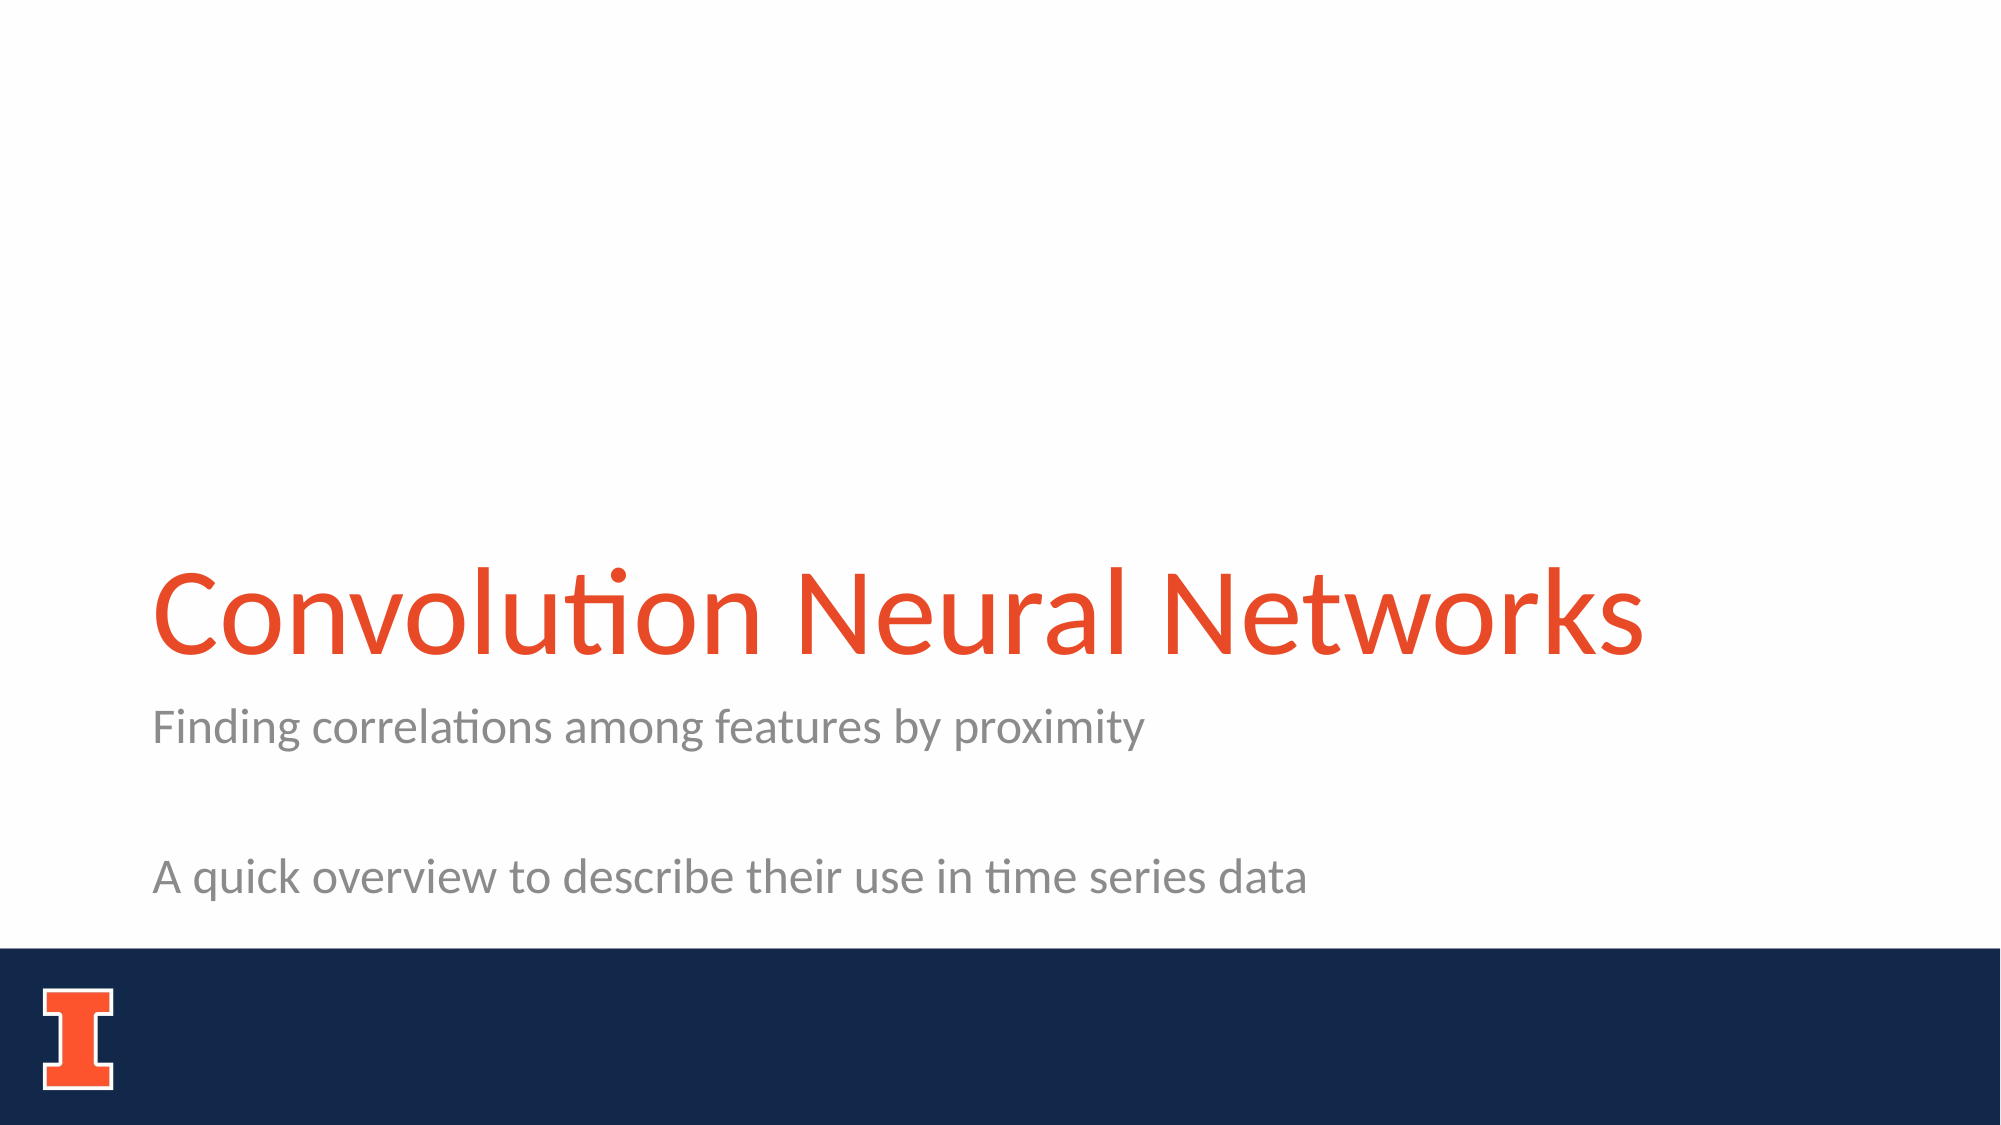

# Convolution Neural Networks
Finding correlations among features by proximity

A quick overview to describe their use in time series data